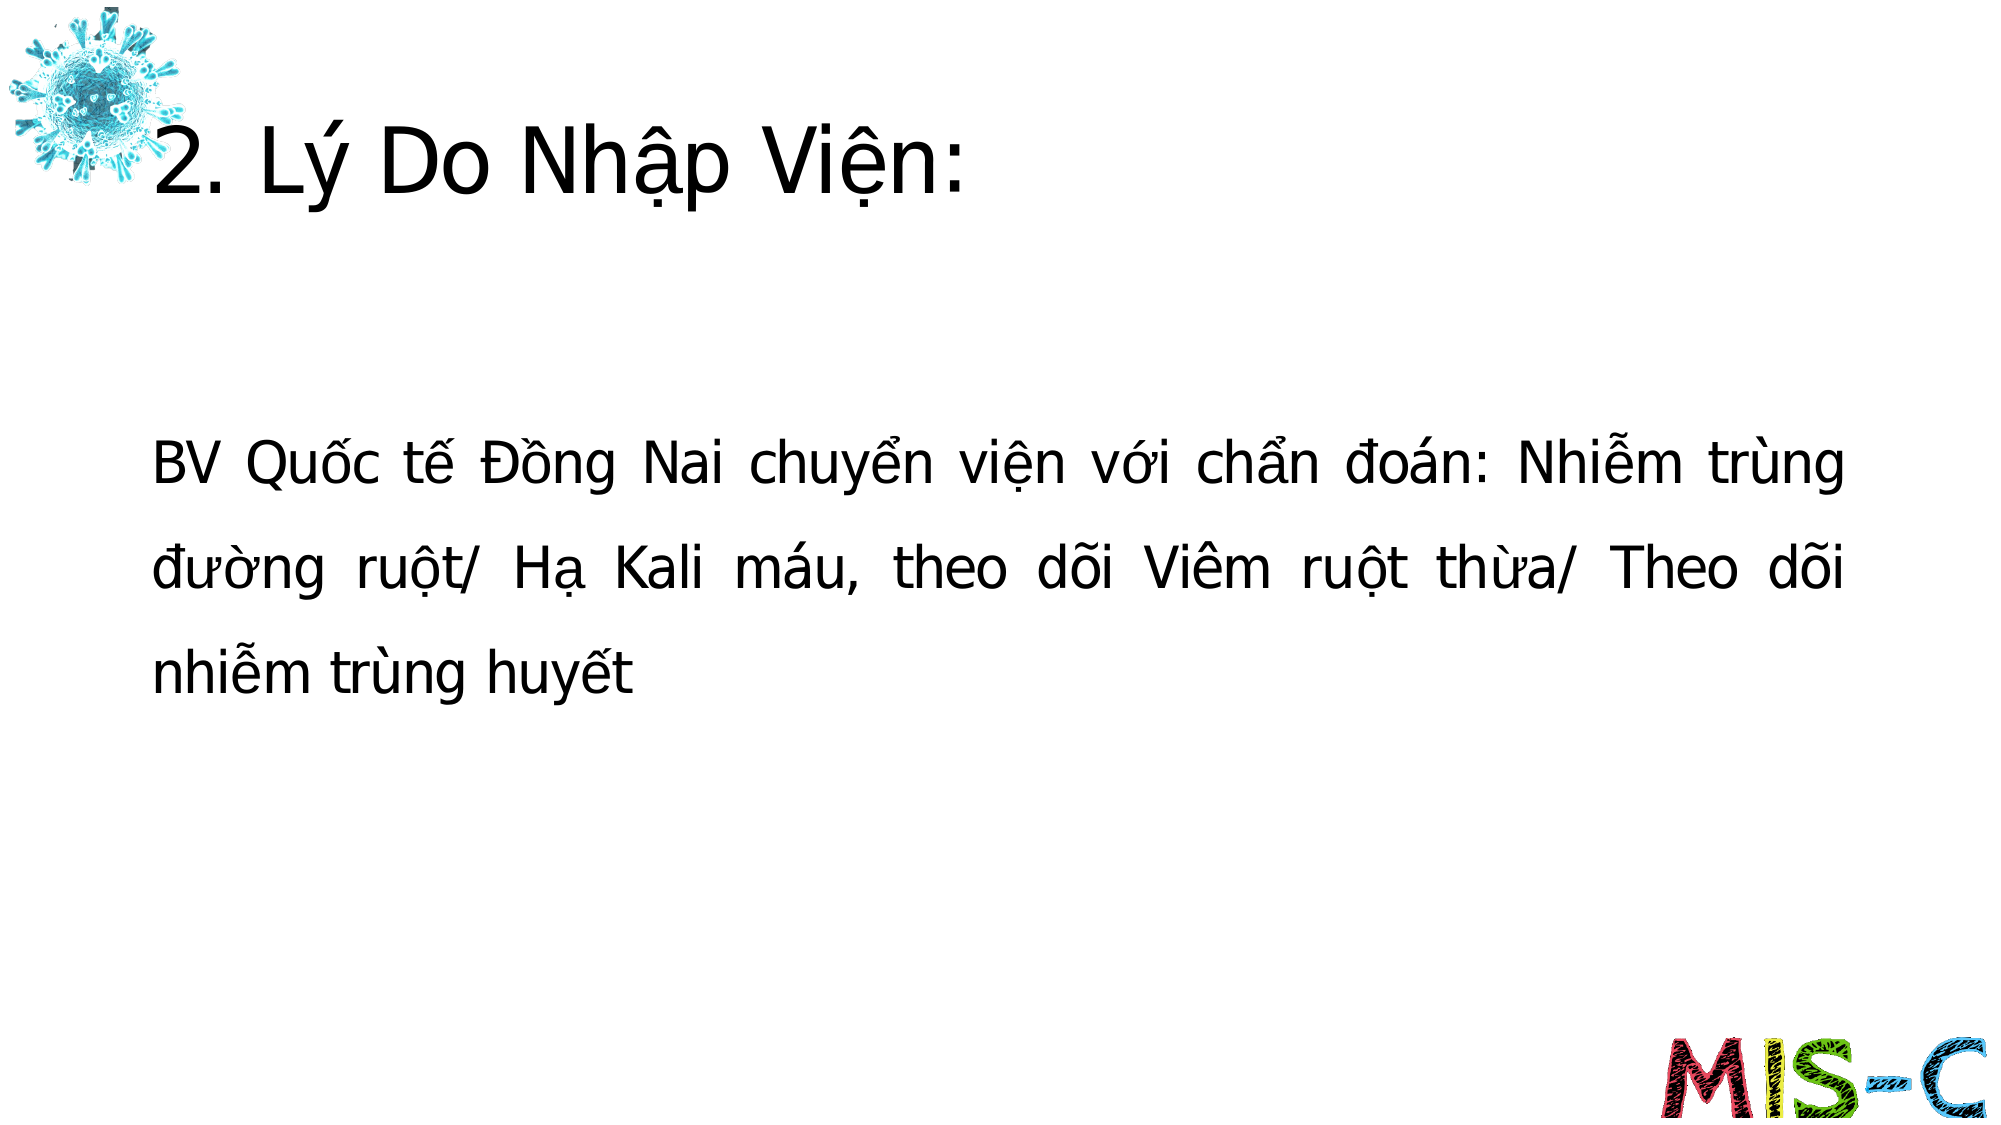

# 2. Lý Do Nhập Viện:
BV Quốc tế Đồng Nai chuyển viện với chẩn đoán: Nhiễm trùng đường ruột/ Hạ Kali máu, theo dõi Viêm ruột thừa/ Theo dõi nhiễm trùng huyết